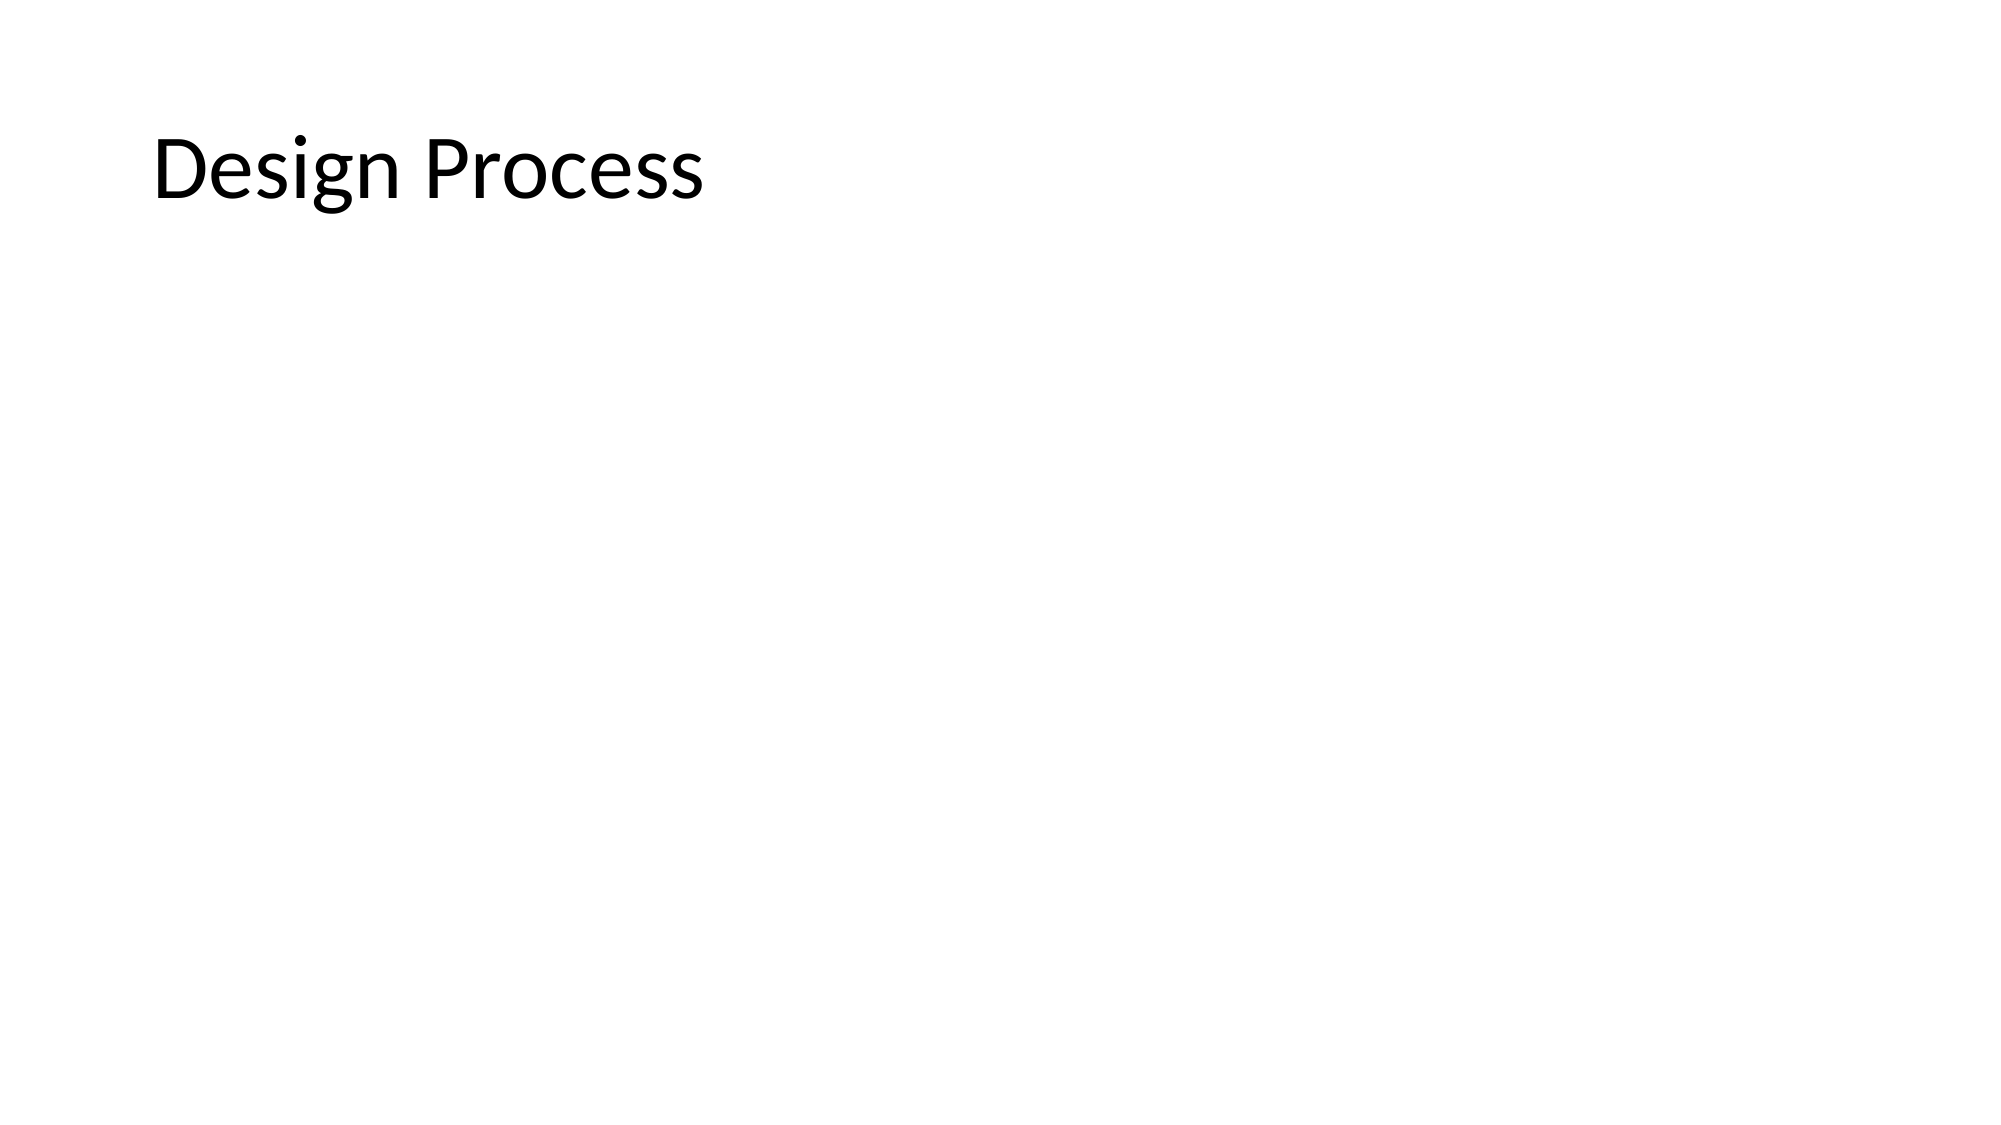

Imagine – establish the purpose and user stories(from user research); create a dialog sketch (script) for the happy paths; draw out user flow
Practice – read scripts; refine for how humans speak; add for exceptions
Build – code your scripts; test your interactions; refine and add utterances

Iterative Process
Focused on one user story – allowed team to become familiar with designing for voice vs UI; created content needed for building; allowed for adding complexity and surprises as we went
# Design Process